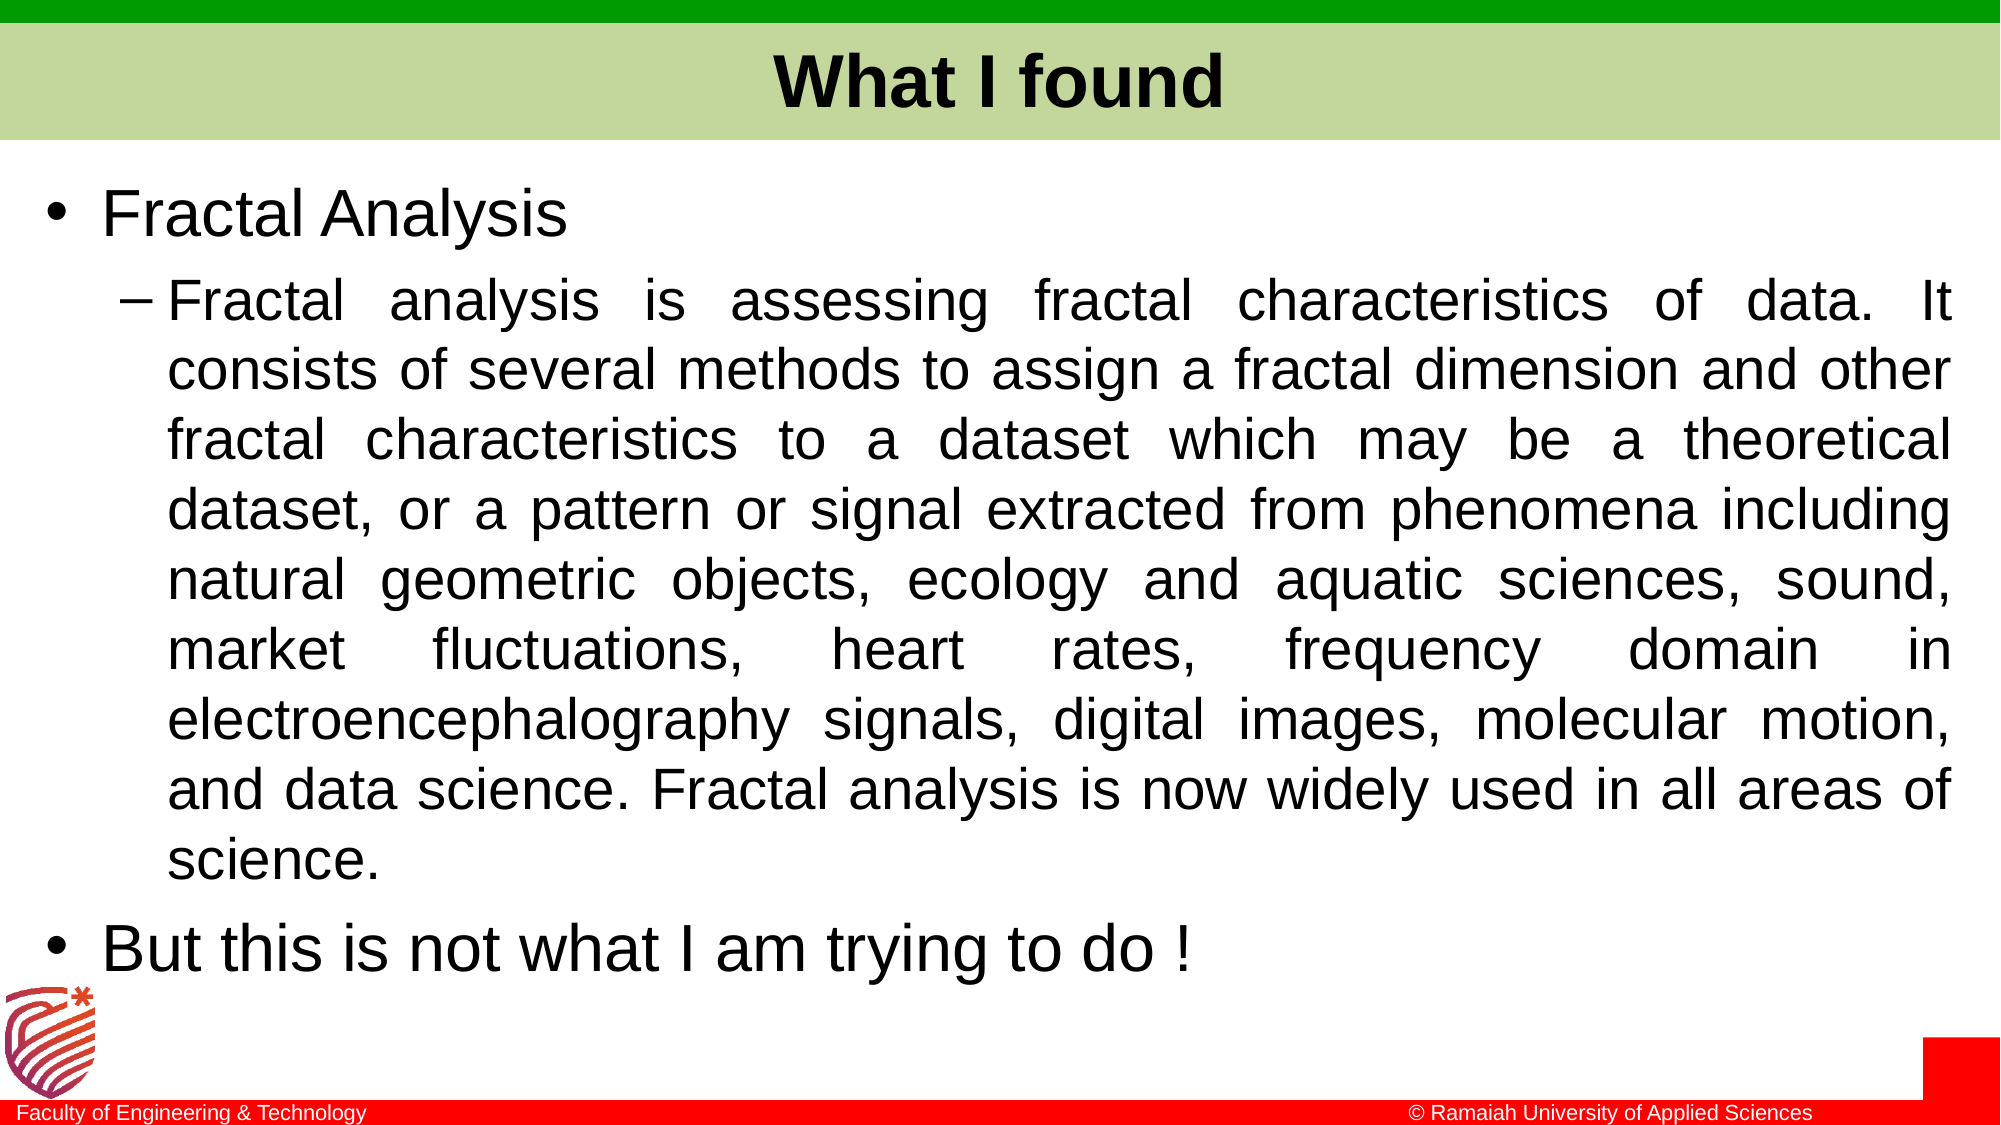

# What I found
Fractal Analysis
Fractal analysis is assessing fractal characteristics of data. It consists of several methods to assign a fractal dimension and other fractal characteristics to a dataset which may be a theoretical dataset, or a pattern or signal extracted from phenomena including natural geometric objects, ecology and aquatic sciences, sound, market fluctuations, heart rates, frequency domain in electroencephalography signals, digital images, molecular motion, and data science. Fractal analysis is now widely used in all areas of science.
But this is not what I am trying to do !